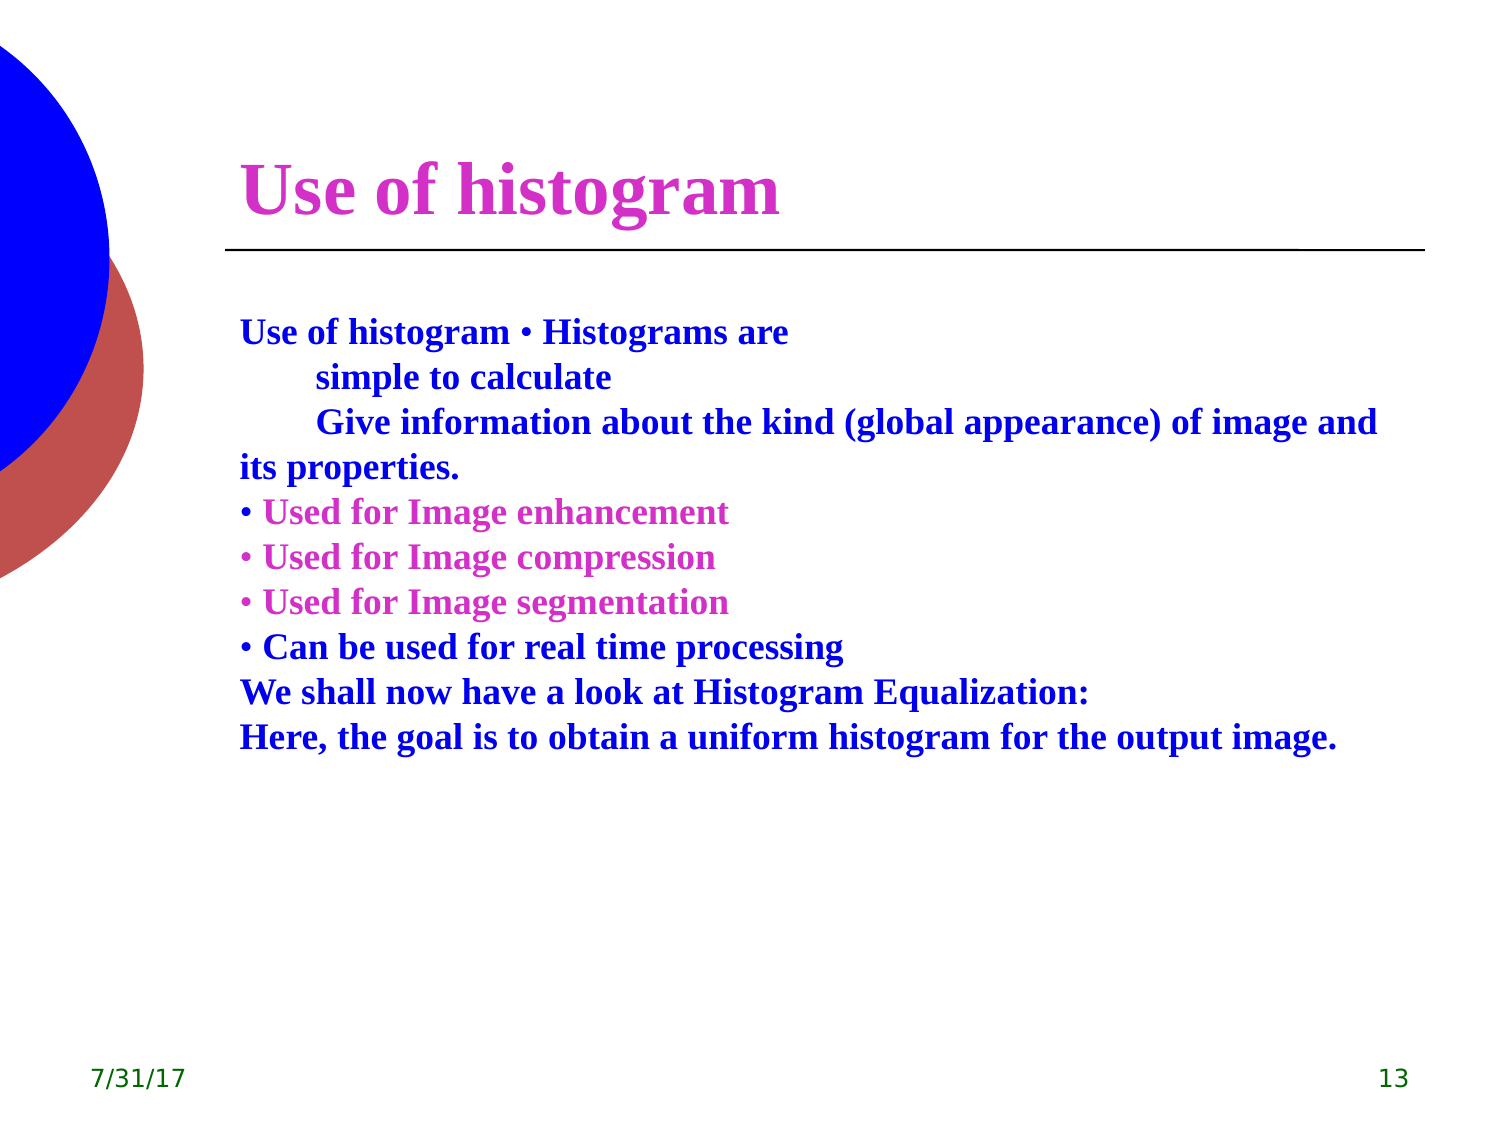

Use of histogram
Use of histogram • Histograms are
        simple to calculate
        Give information about the kind (global appearance) of image and   its properties.
• Used for Image enhancement
• Used for Image compression
• Used for Image segmentation
• Can be used for real time processing
We shall now have a look at Histogram Equalization:
Here, the goal is to obtain a uniform histogram for the output image.
7/31/17
13